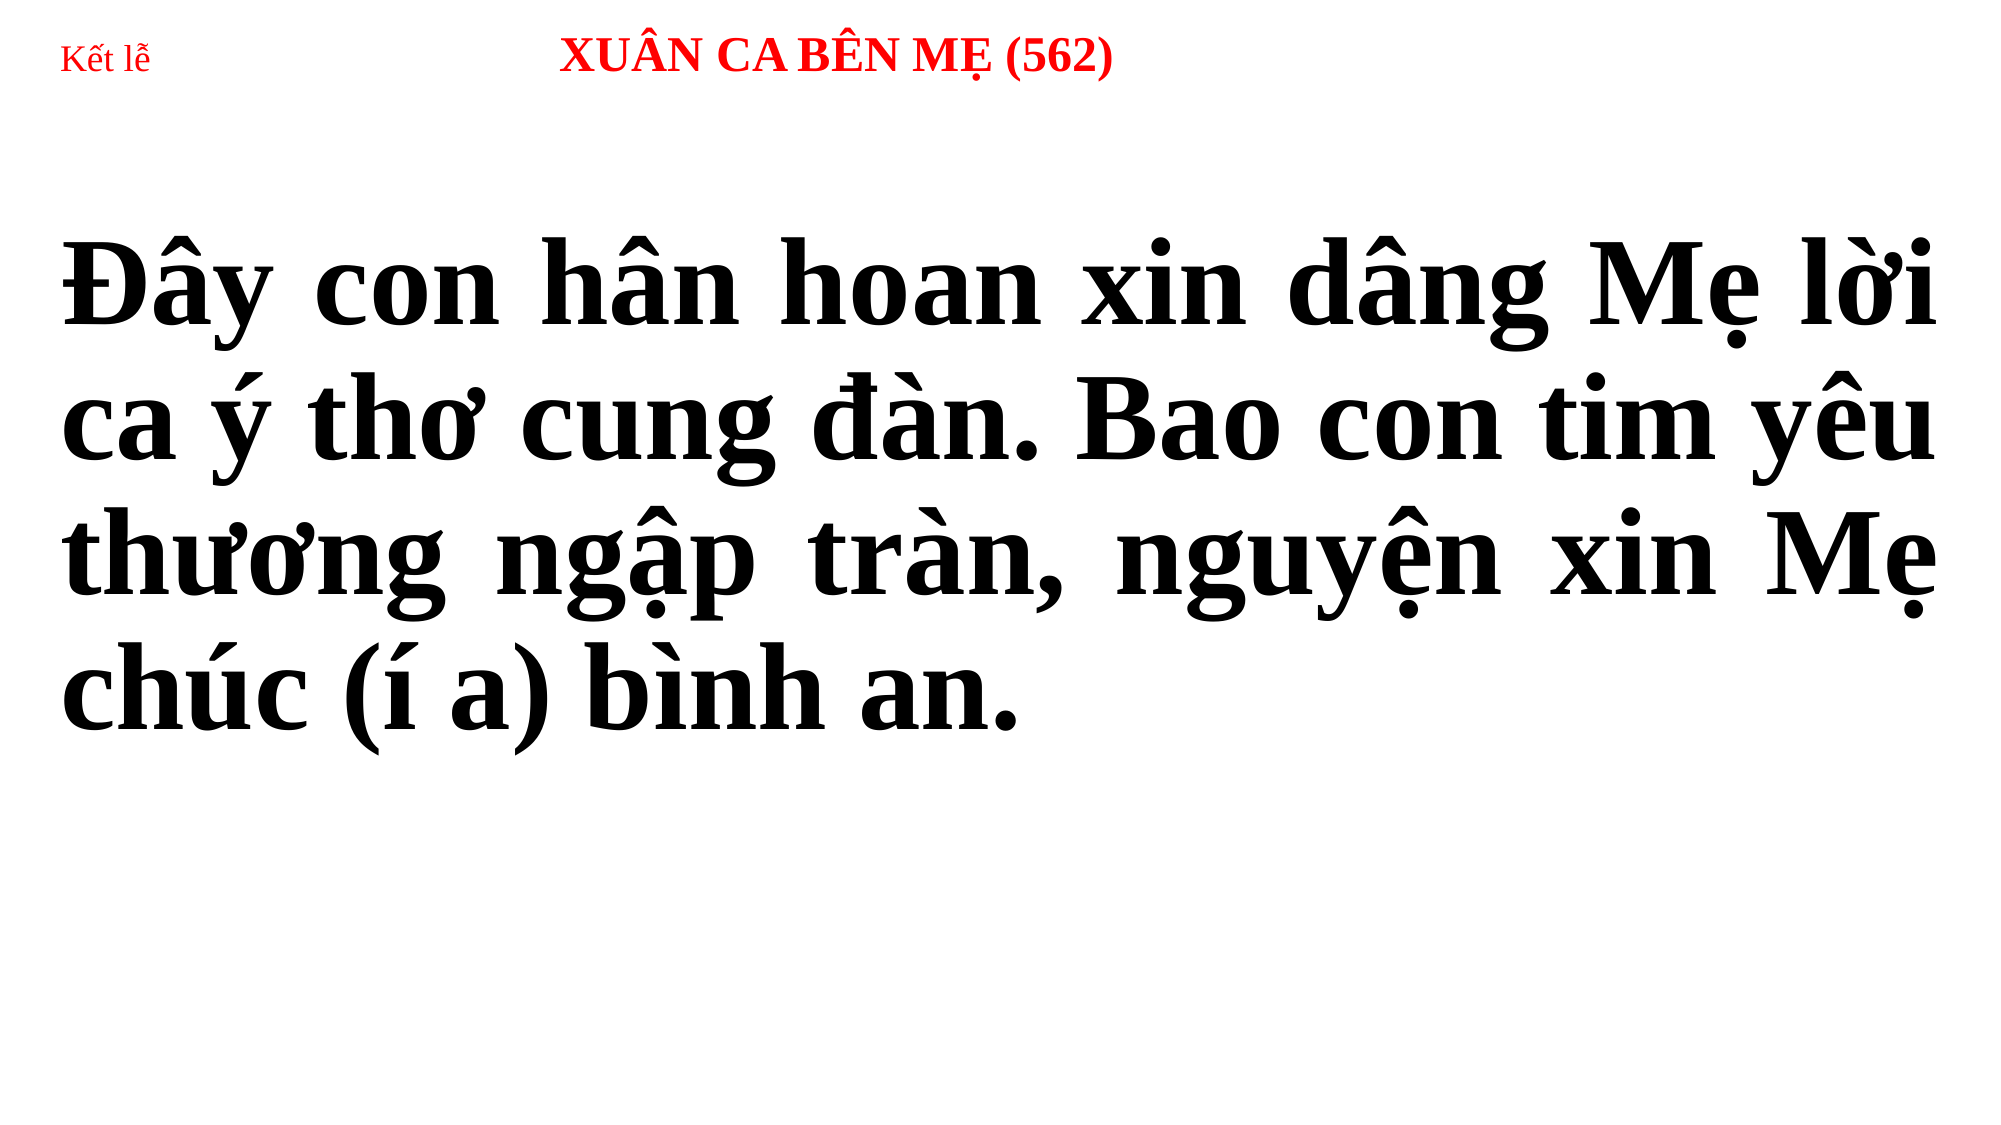

# Kết lễ                                           XUÂN CA BÊN MẸ (562)
Đây con hân hoan xin dâng Mẹ lời ca ý thơ cung đàn. Bao con tim yêu thương ngập tràn, nguyện xin Mẹ chúc (í a) bình an.